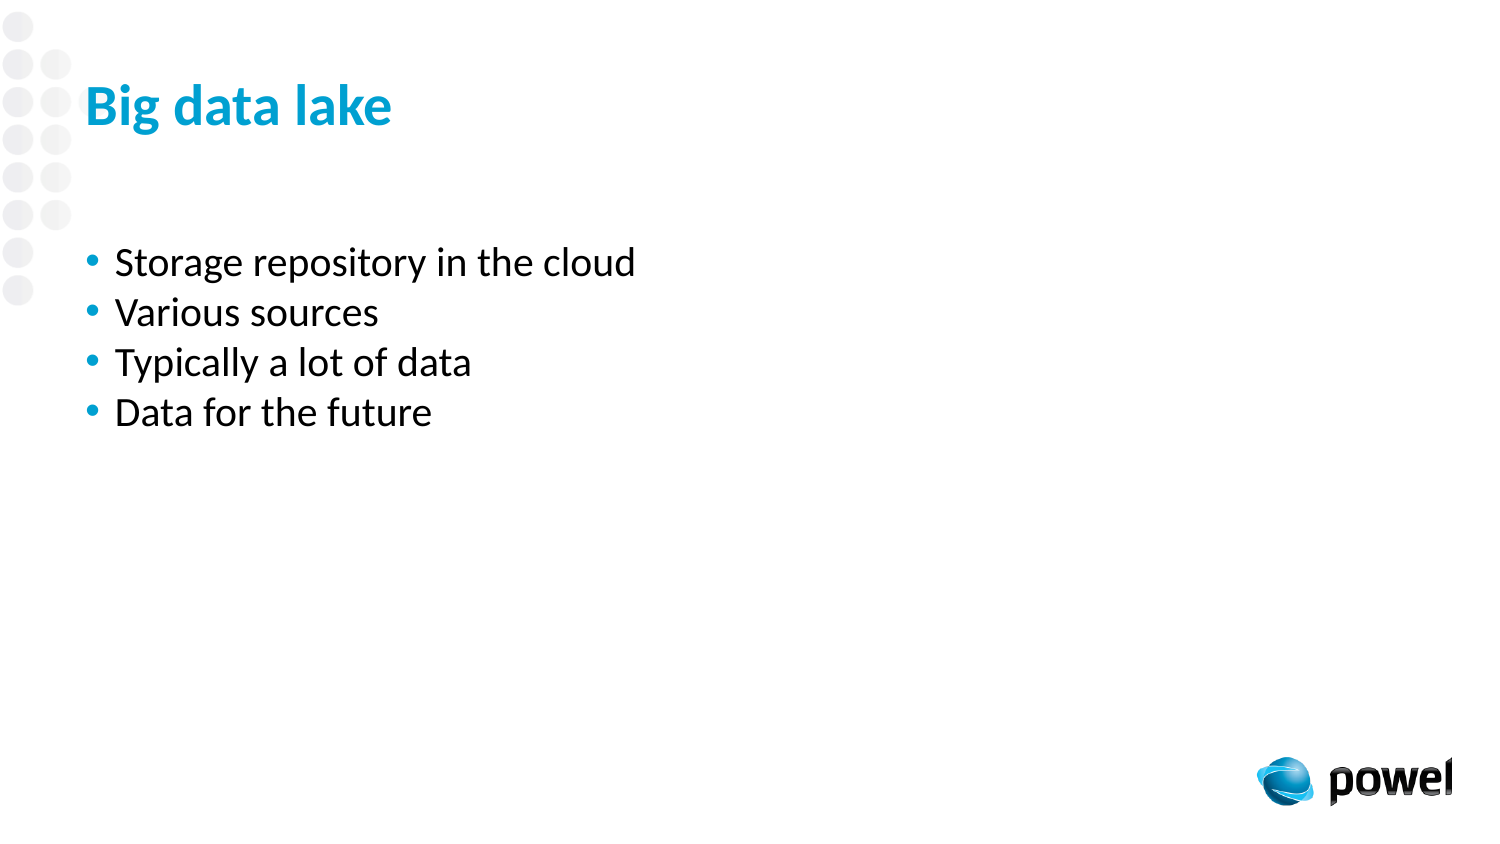

# Big data lake

Storage repository in the cloud
Various sources
Typically a lot of data
Data for the future